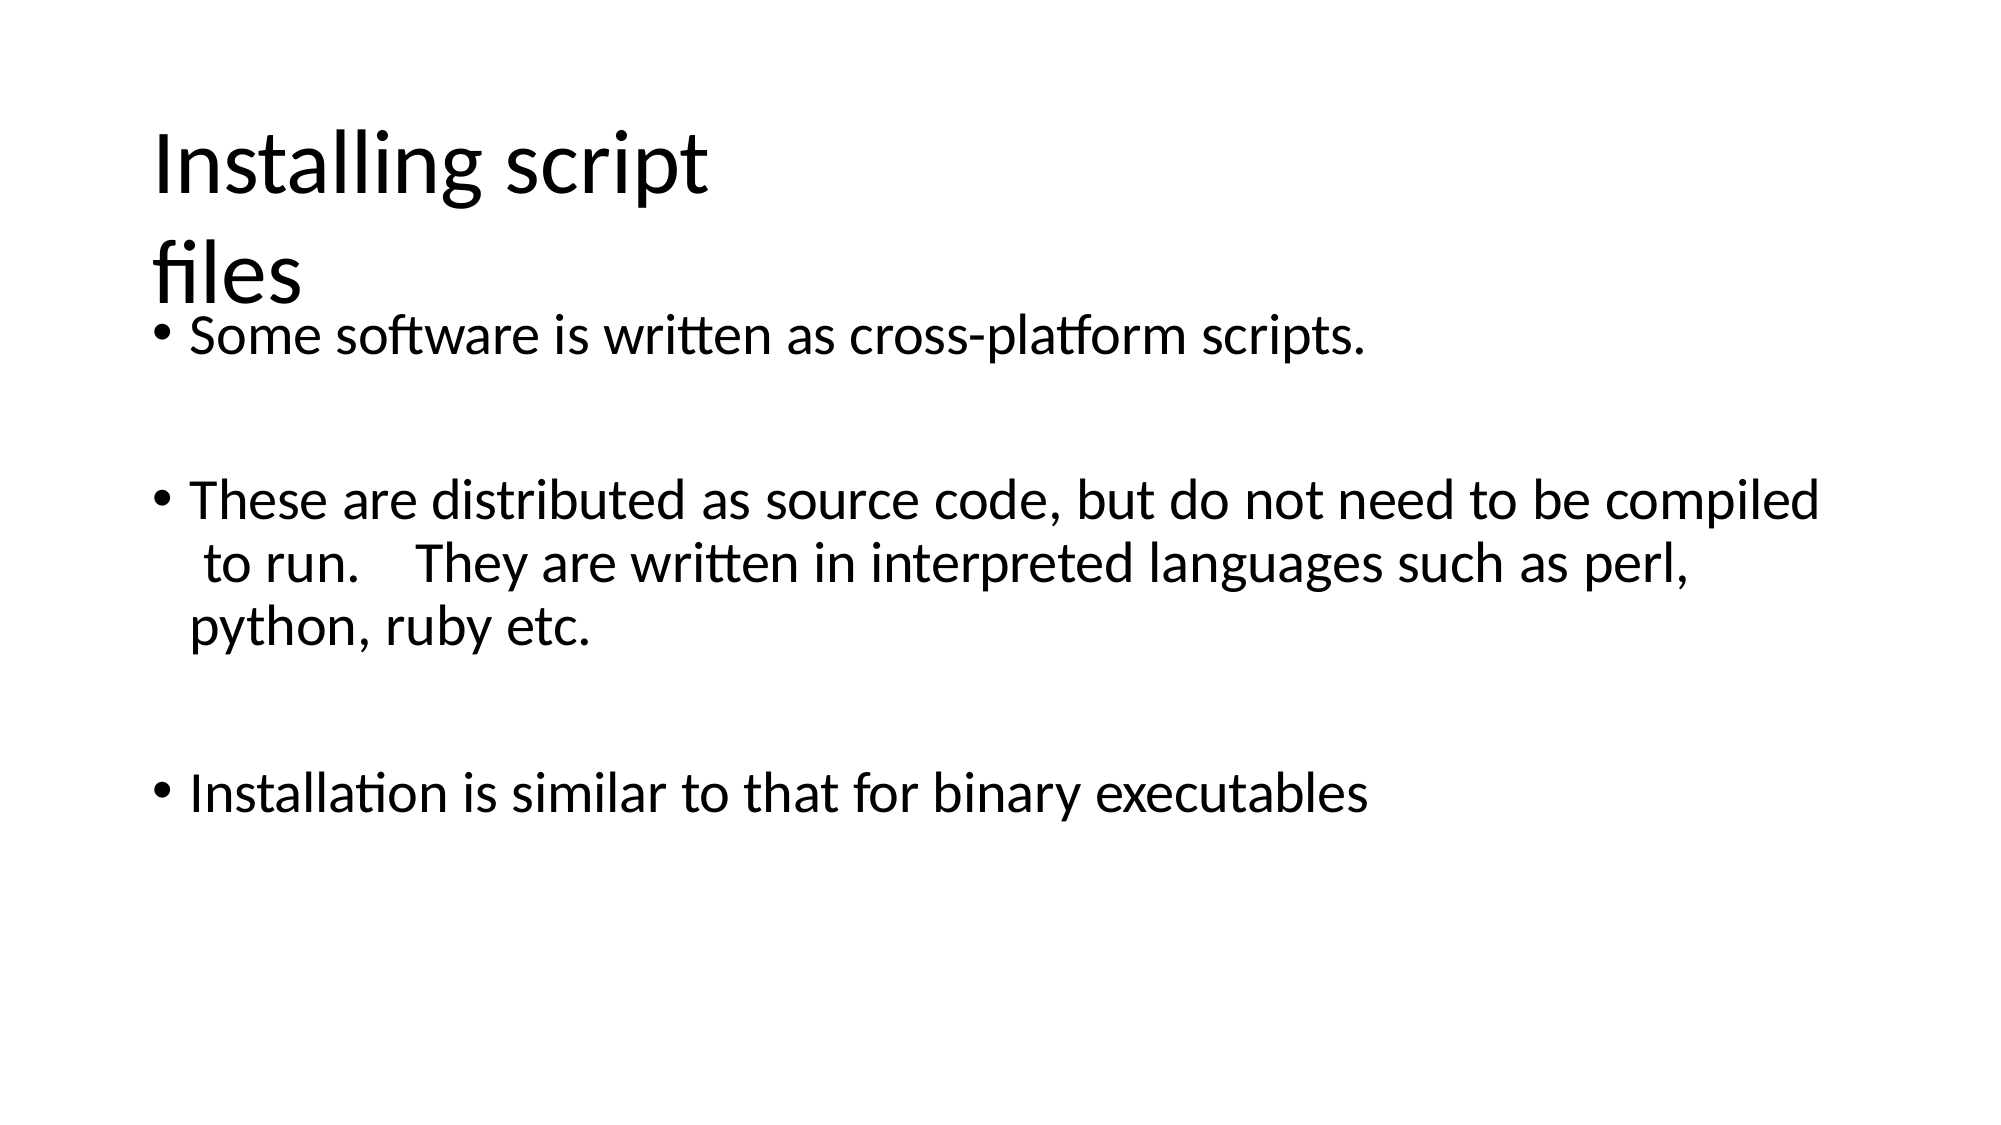

# Installing script files
Some software is written as cross-platform scripts.

These are distributed as source code, but do not need to be compiled  to run.	They are written in interpreted languages such as perl,  python, ruby etc.

Installation is similar to that for binary executables